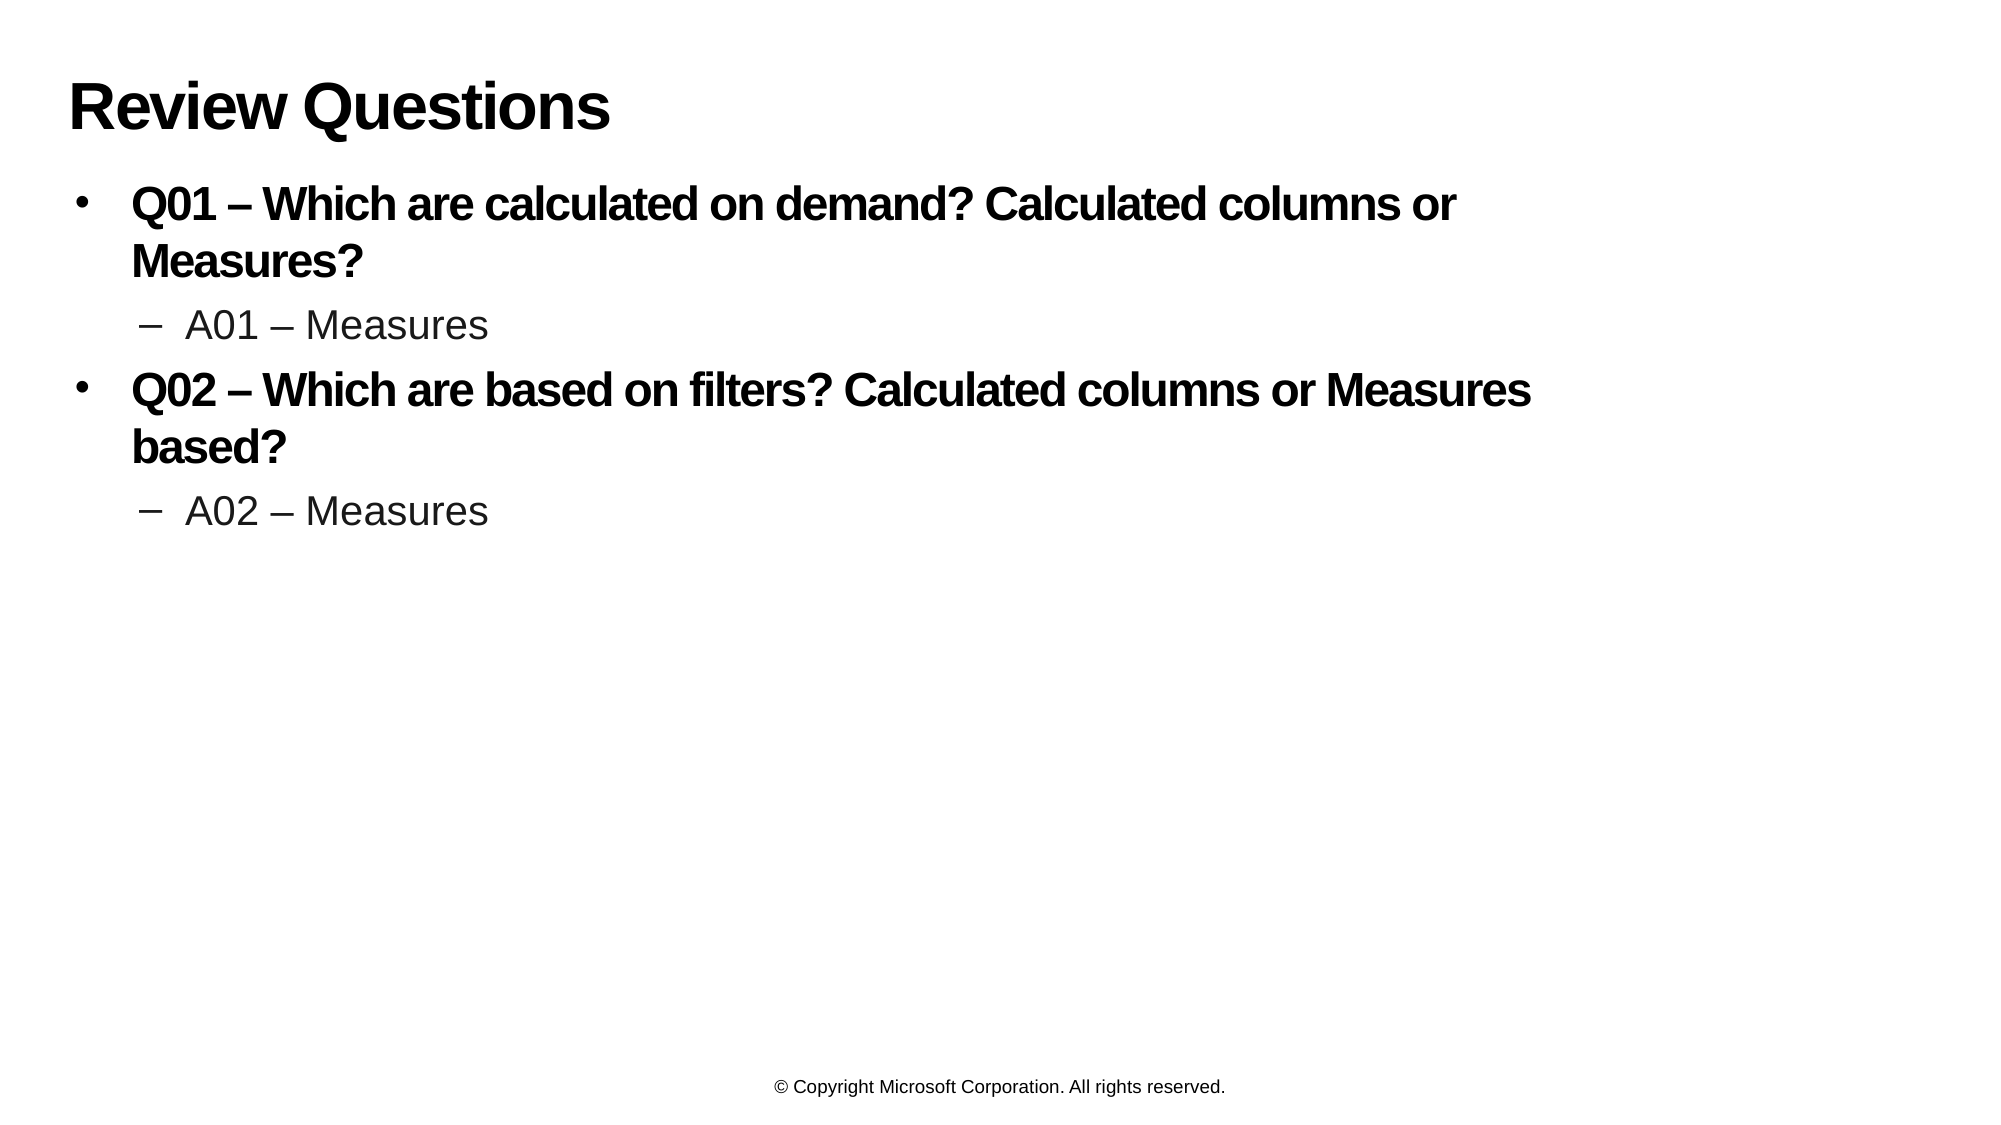

# Review Questions
Q01 – Which are calculated on demand? Calculated columns or Measures?
A01 – Measures
Q02 – Which are based on filters? Calculated columns or Measures based?
A02 – Measures